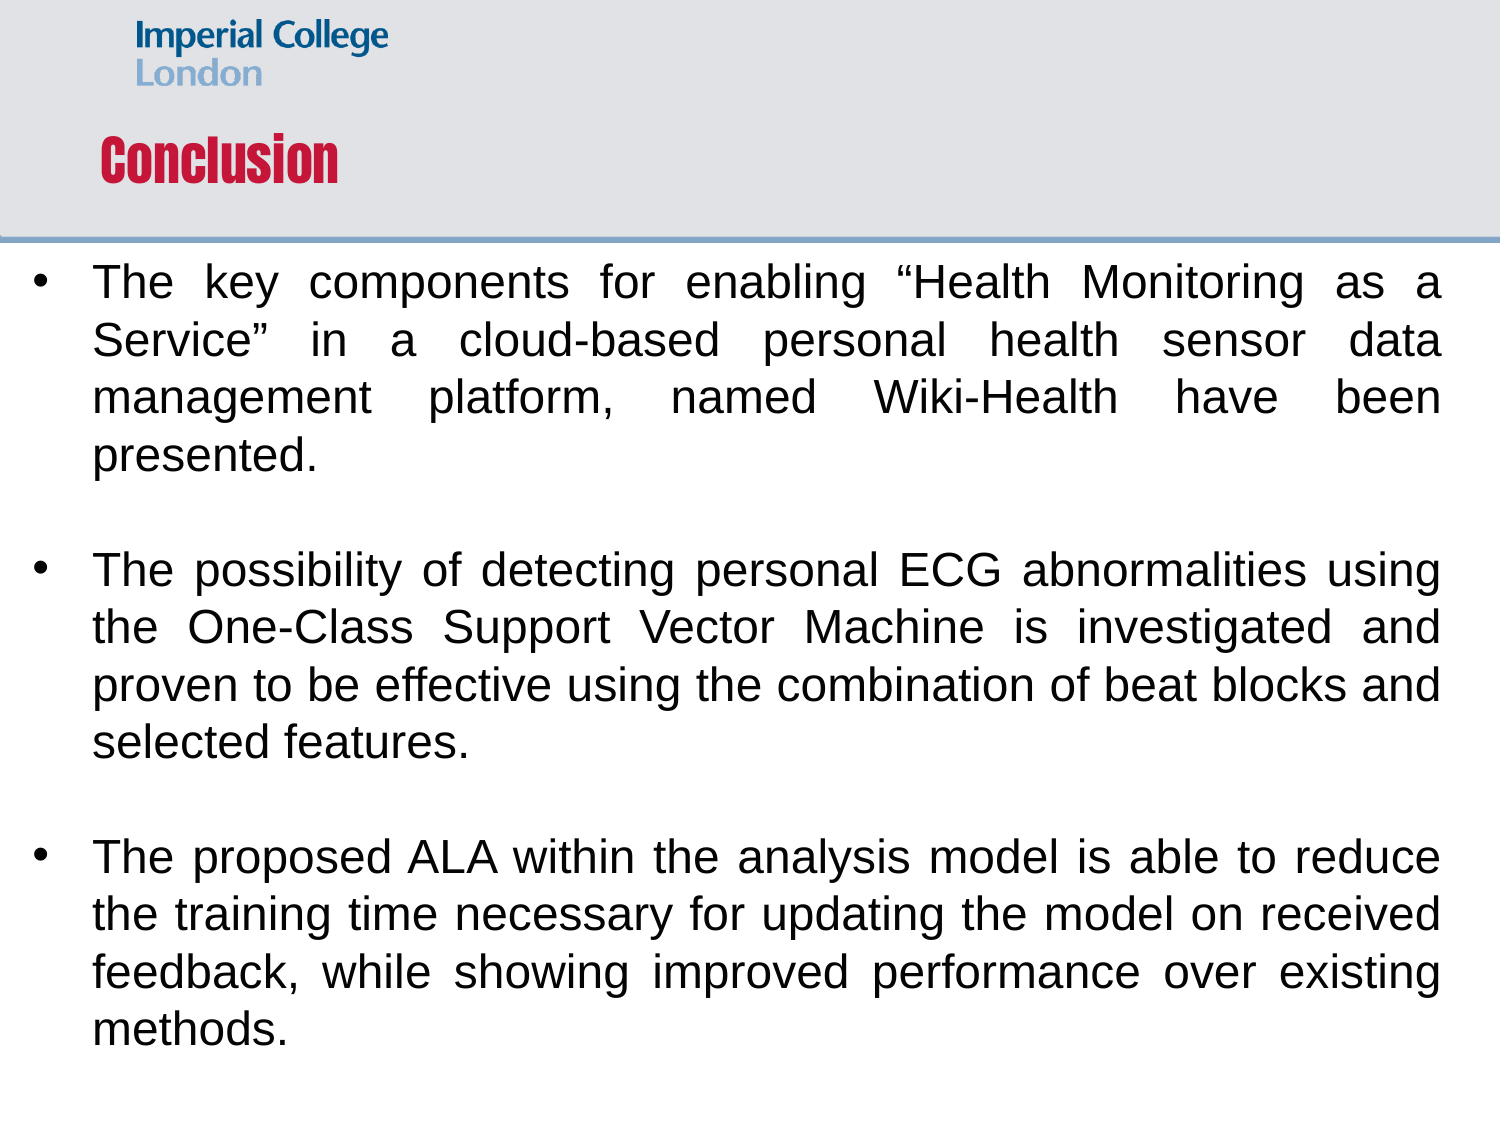

# Conclusion
The key components for enabling “Health Monitoring as a Service” in a cloud-based personal health sensor data management platform, named Wiki-Health have been presented.

The possibility of detecting personal ECG abnormalities using the One-Class Support Vector Machine is investigated and proven to be effective using the combination of beat blocks and selected features.

The proposed ALA within the analysis model is able to reduce the training time necessary for updating the model on received feedback, while showing improved performance over existing methods.